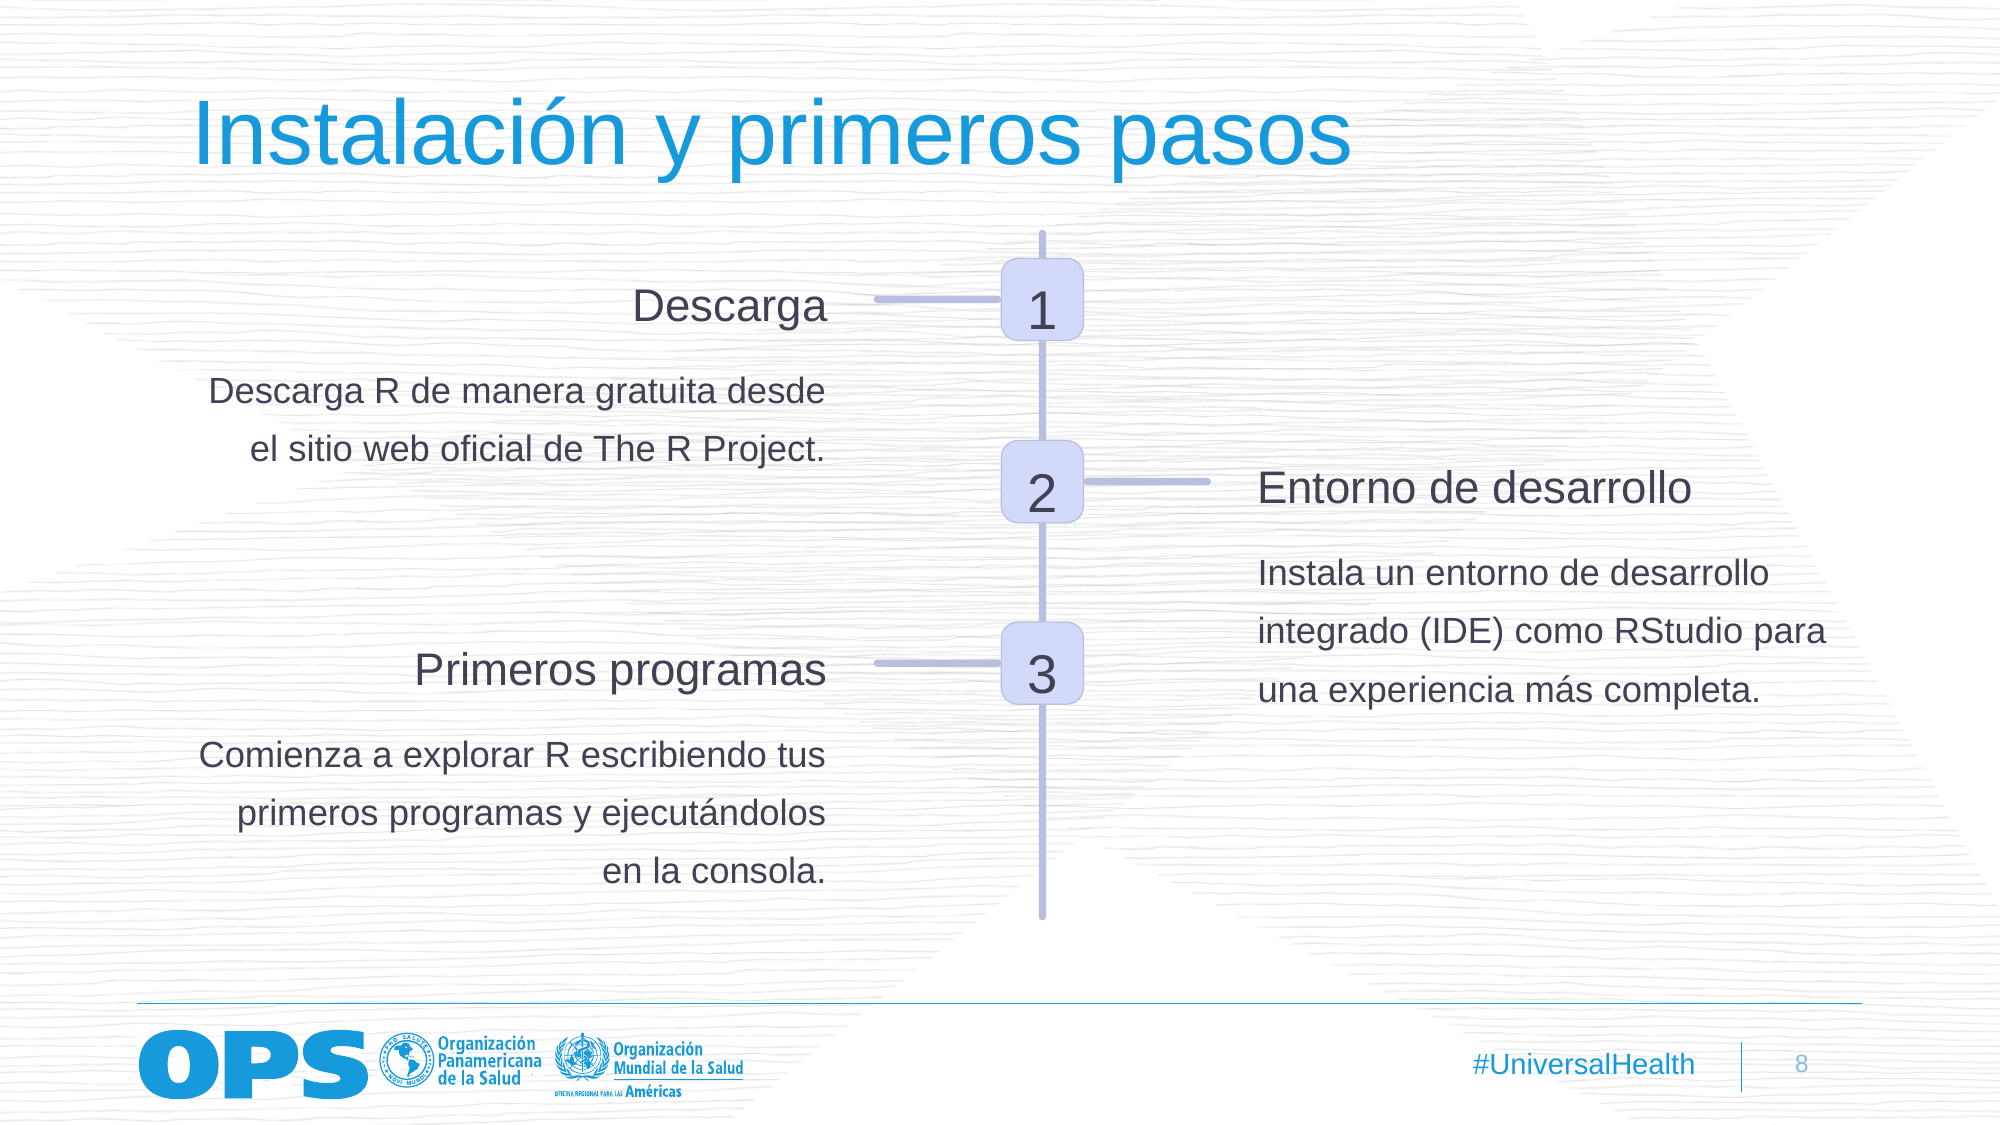

Instalación y primeros pasos

1
Descarga

Descarga R de manera gratuita desde el sitio web oficial de The R Project.

2
Entorno de desarrollo

Instala un entorno de desarrollo integrado (IDE) como RStudio para una experiencia más completa.

3
Primeros programas

Comienza a explorar R escribiendo tus primeros programas y ejecutándolos en la consola.
8